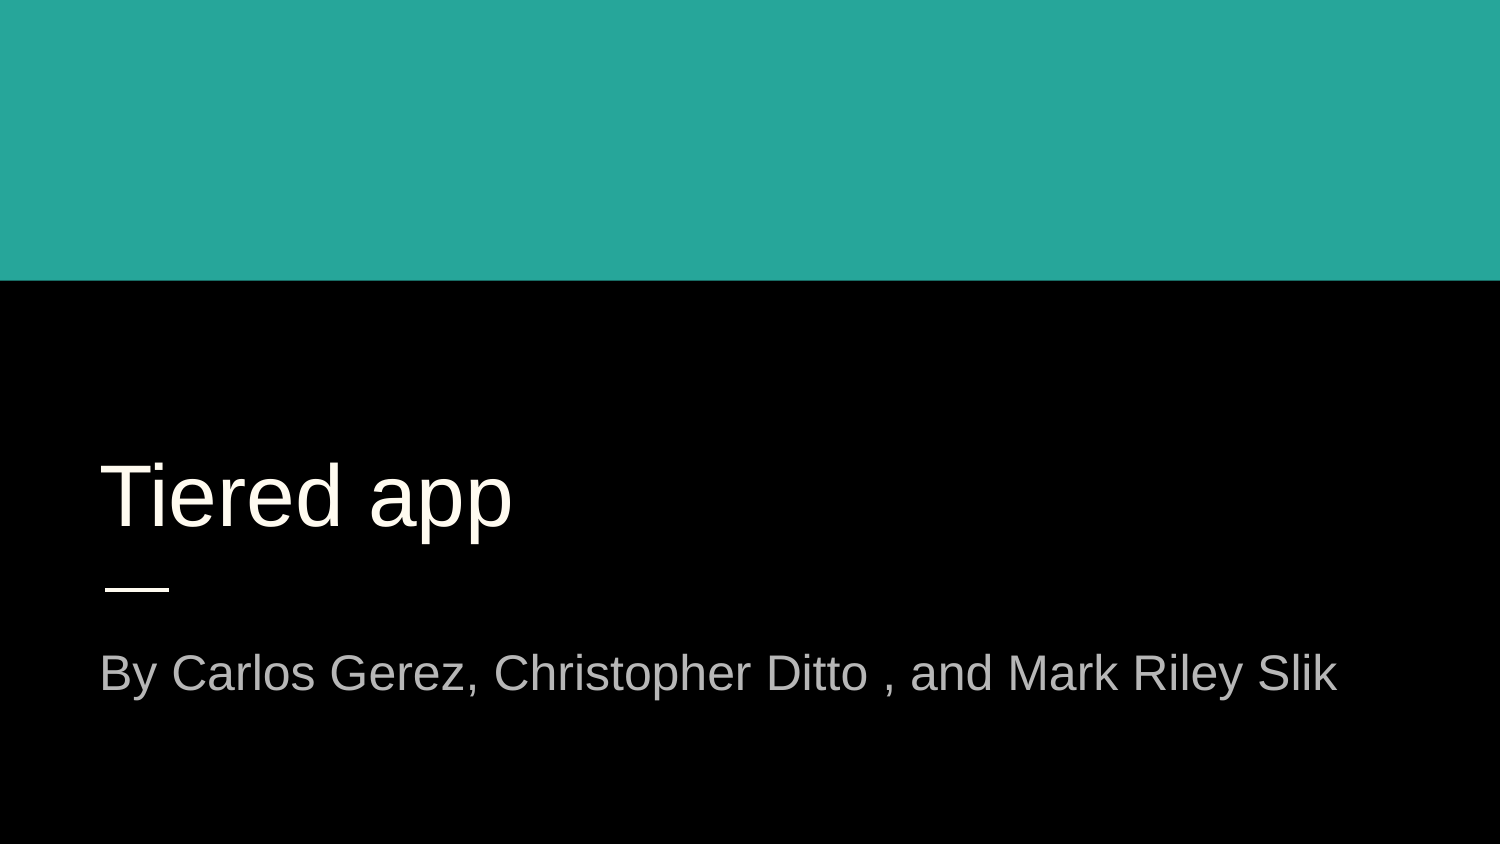

# Tiered app
By Carlos Gerez, Christopher Ditto , and Mark Riley Slik